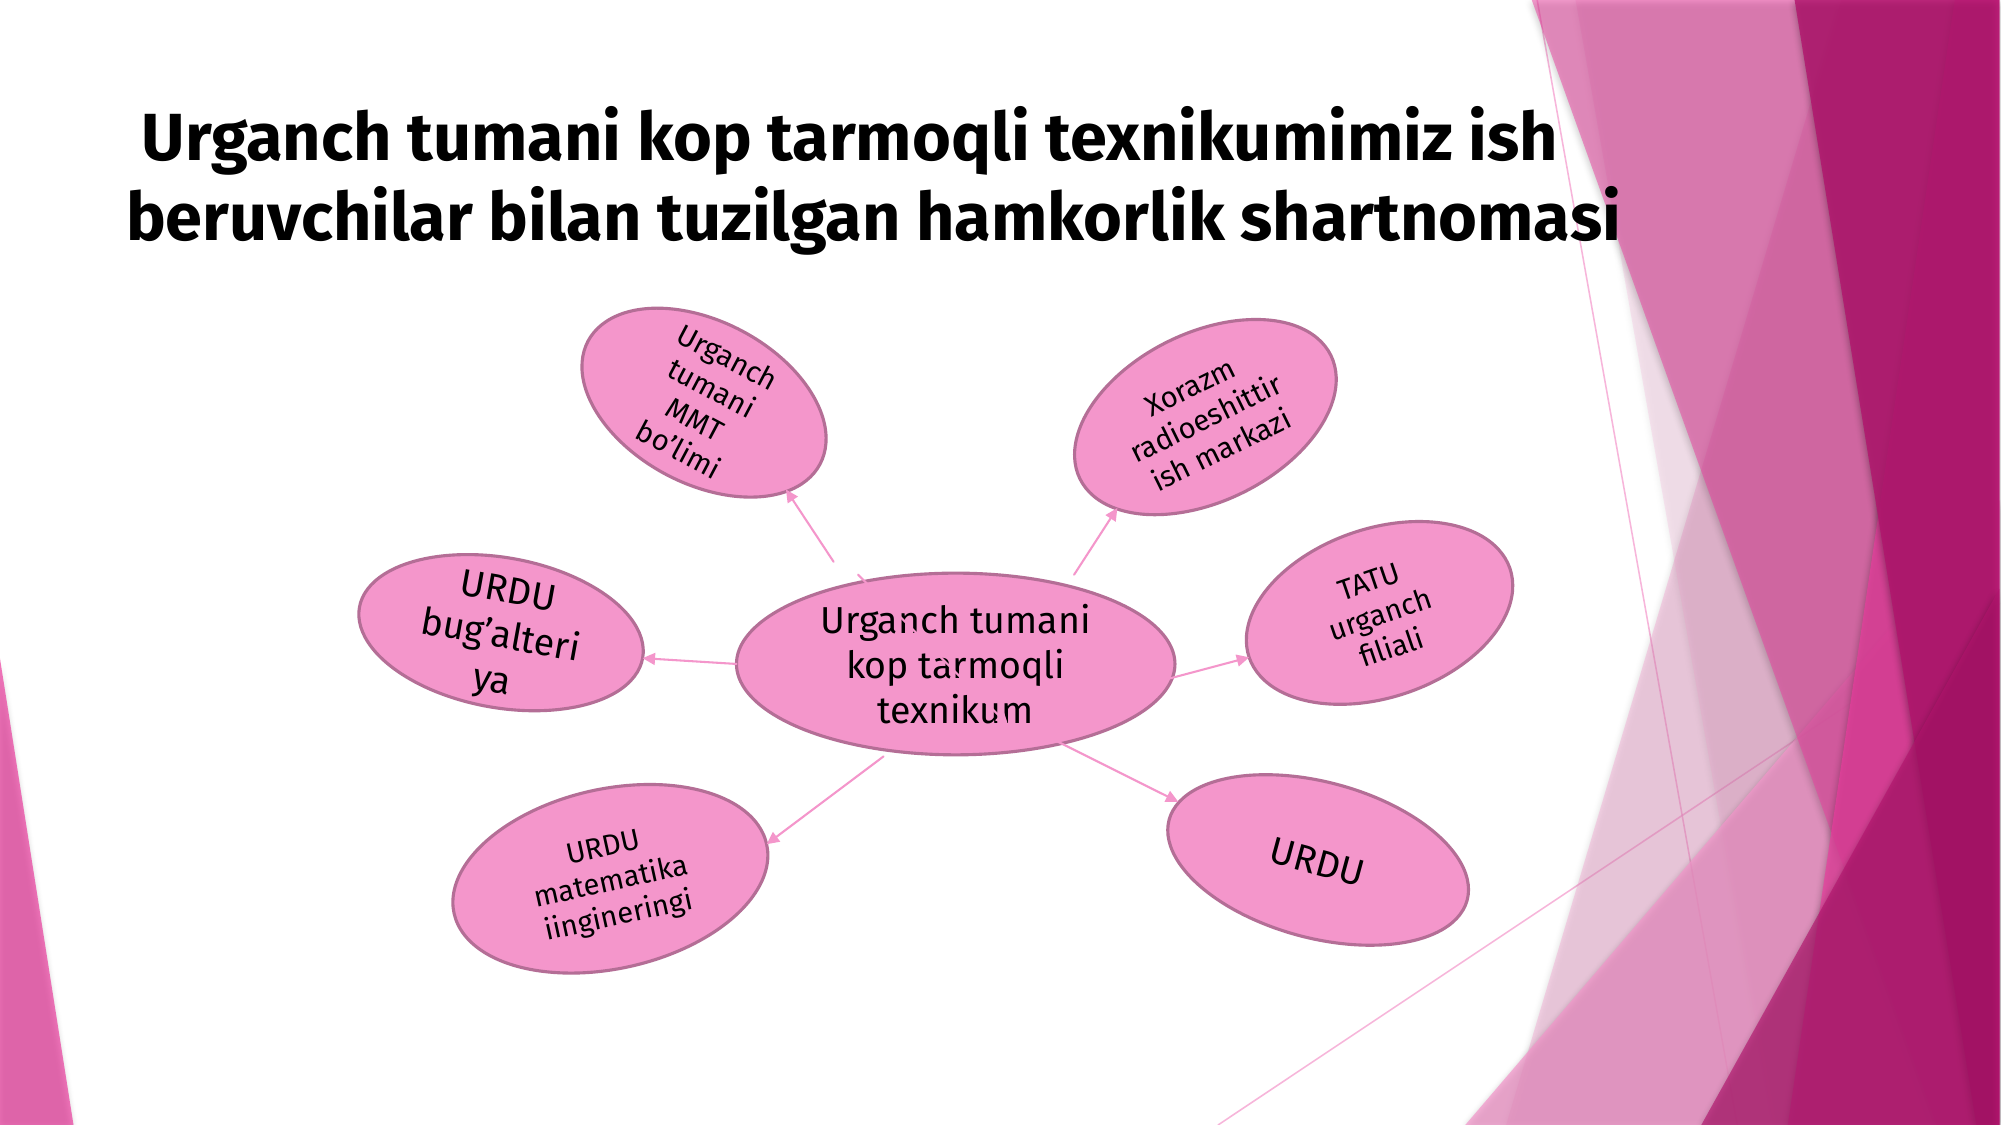

# Urganch tumani kop tarmoqli texnikumimiz ish   beruvchilar bilan tuzilgan hamkorlik shartnomasi
Urganch tumani MMT bo’limi
Xorazm radioeshittirish markazi
TATU urganch filiali
URDU bug’alteriya
Urganch tumani kop tarmoqli texnikum
URDU
URDU matematika iingineringi